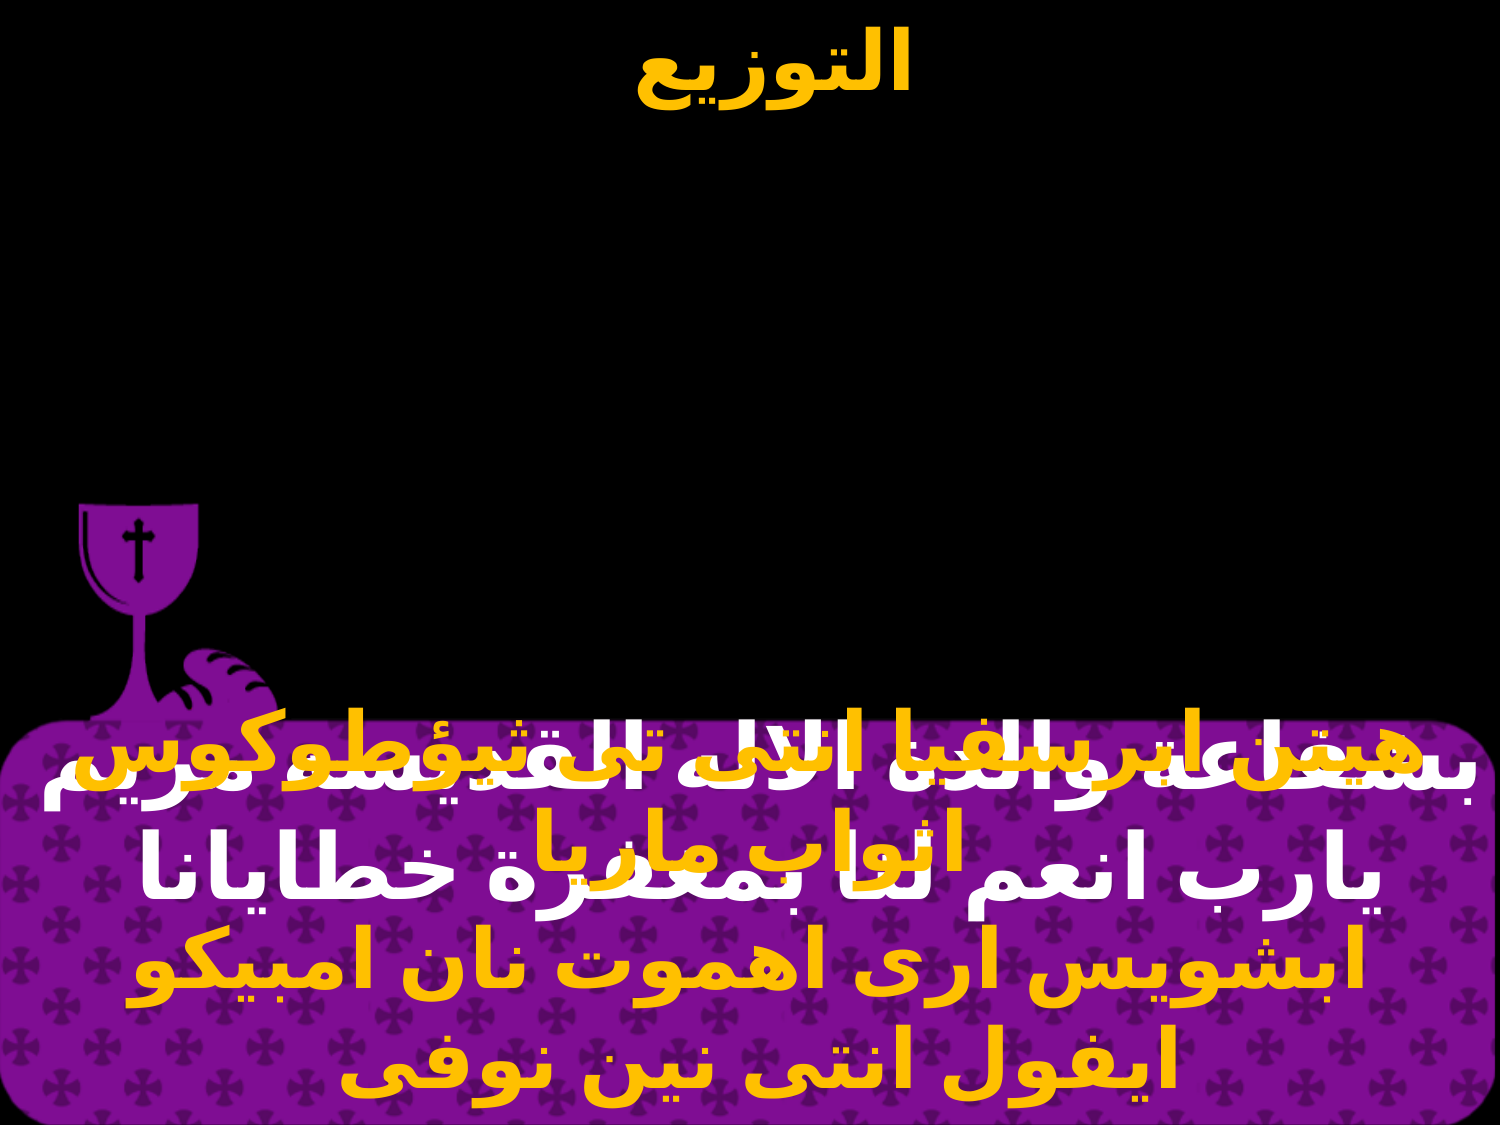

# بشفاعة والدة الاله القديسه مريم يارب انعم لنا بمغفرة خطايانا

هيتن ابرسفيا انتى تى ثيؤطوكوس اثواب ماريا
ابشويس ارى اهموت نان امبيكو ايفول انتى نين نوفى